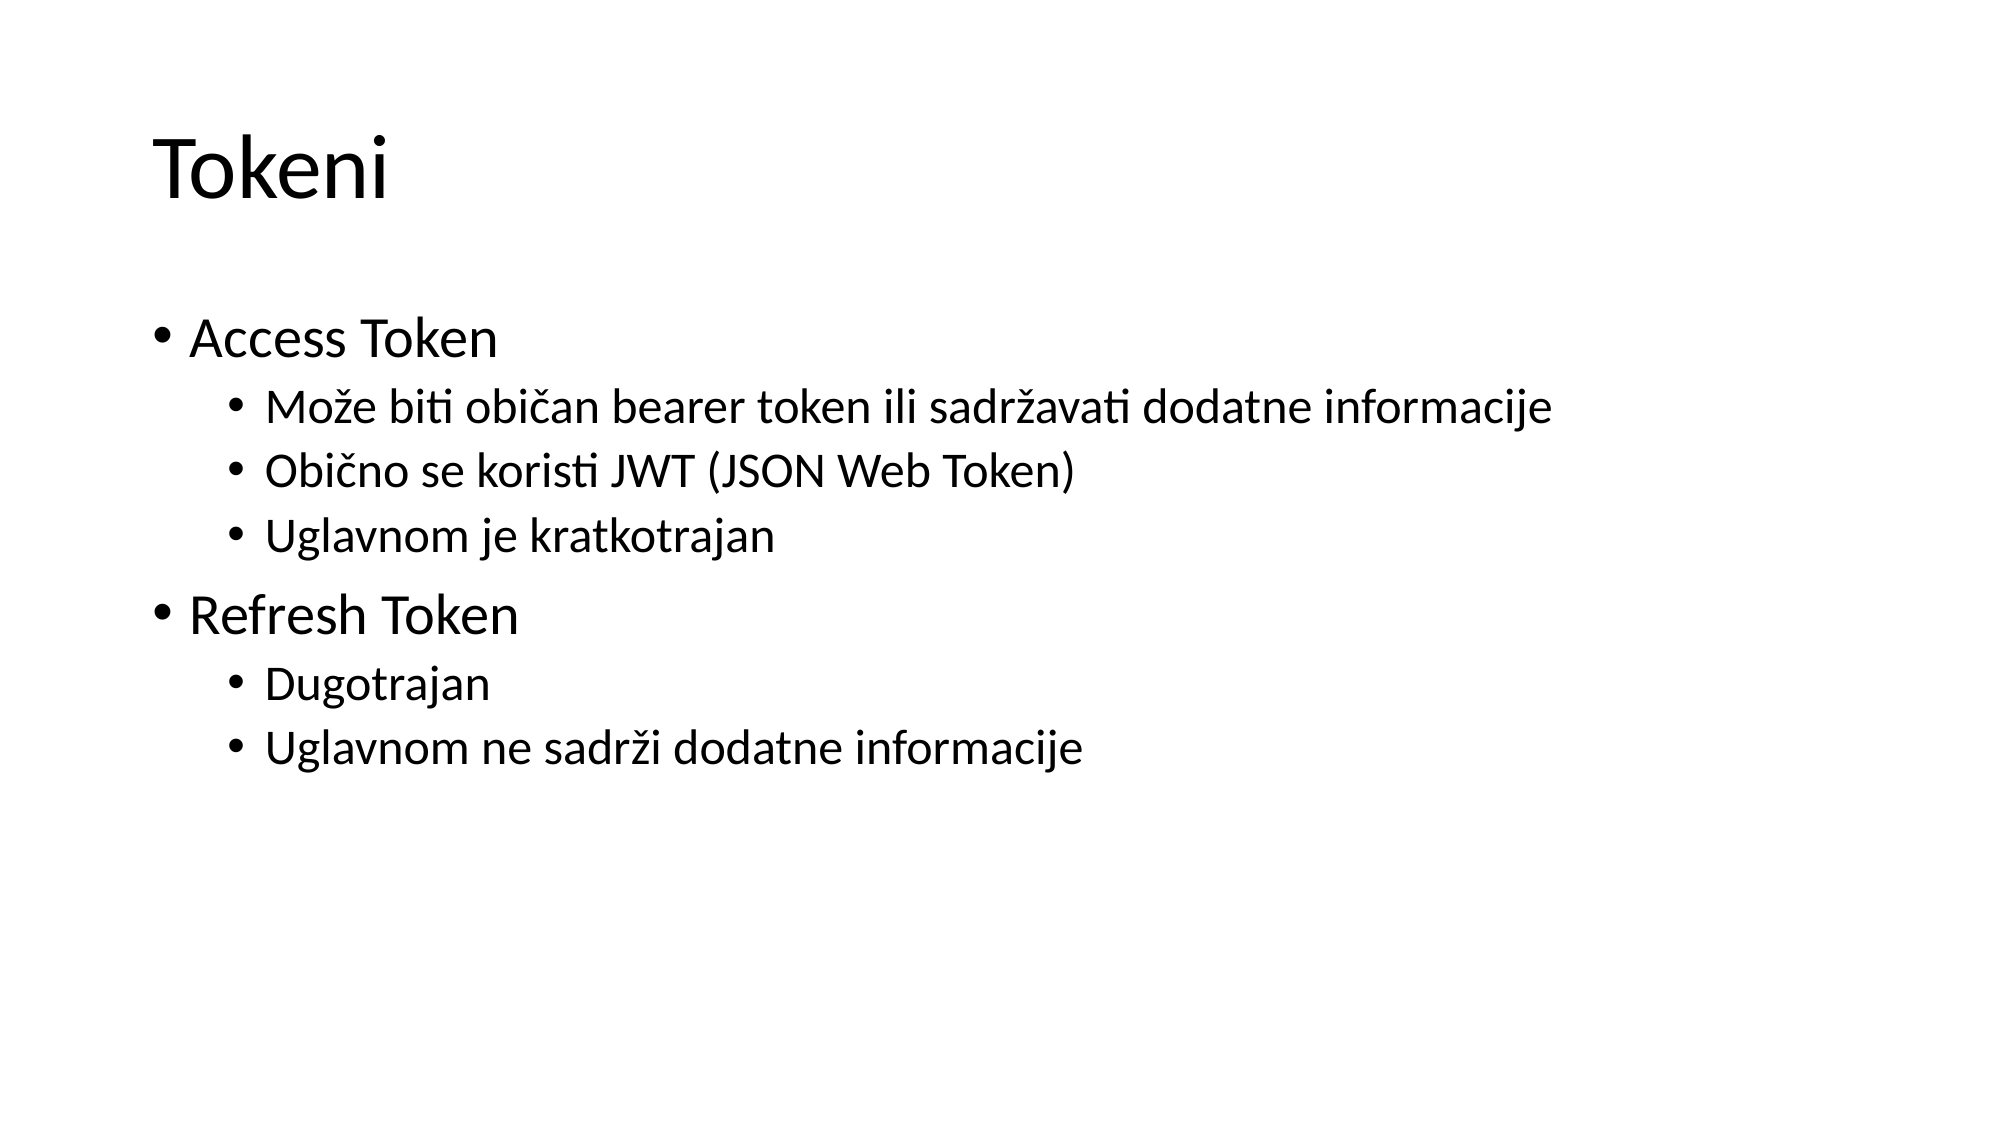

# Tokeni
Access Token
Može biti običan bearer token ili sadržavati dodatne informacije
Obično se koristi JWT (JSON Web Token)
Uglavnom je kratkotrajan
Refresh Token
Dugotrajan
Uglavnom ne sadrži dodatne informacije